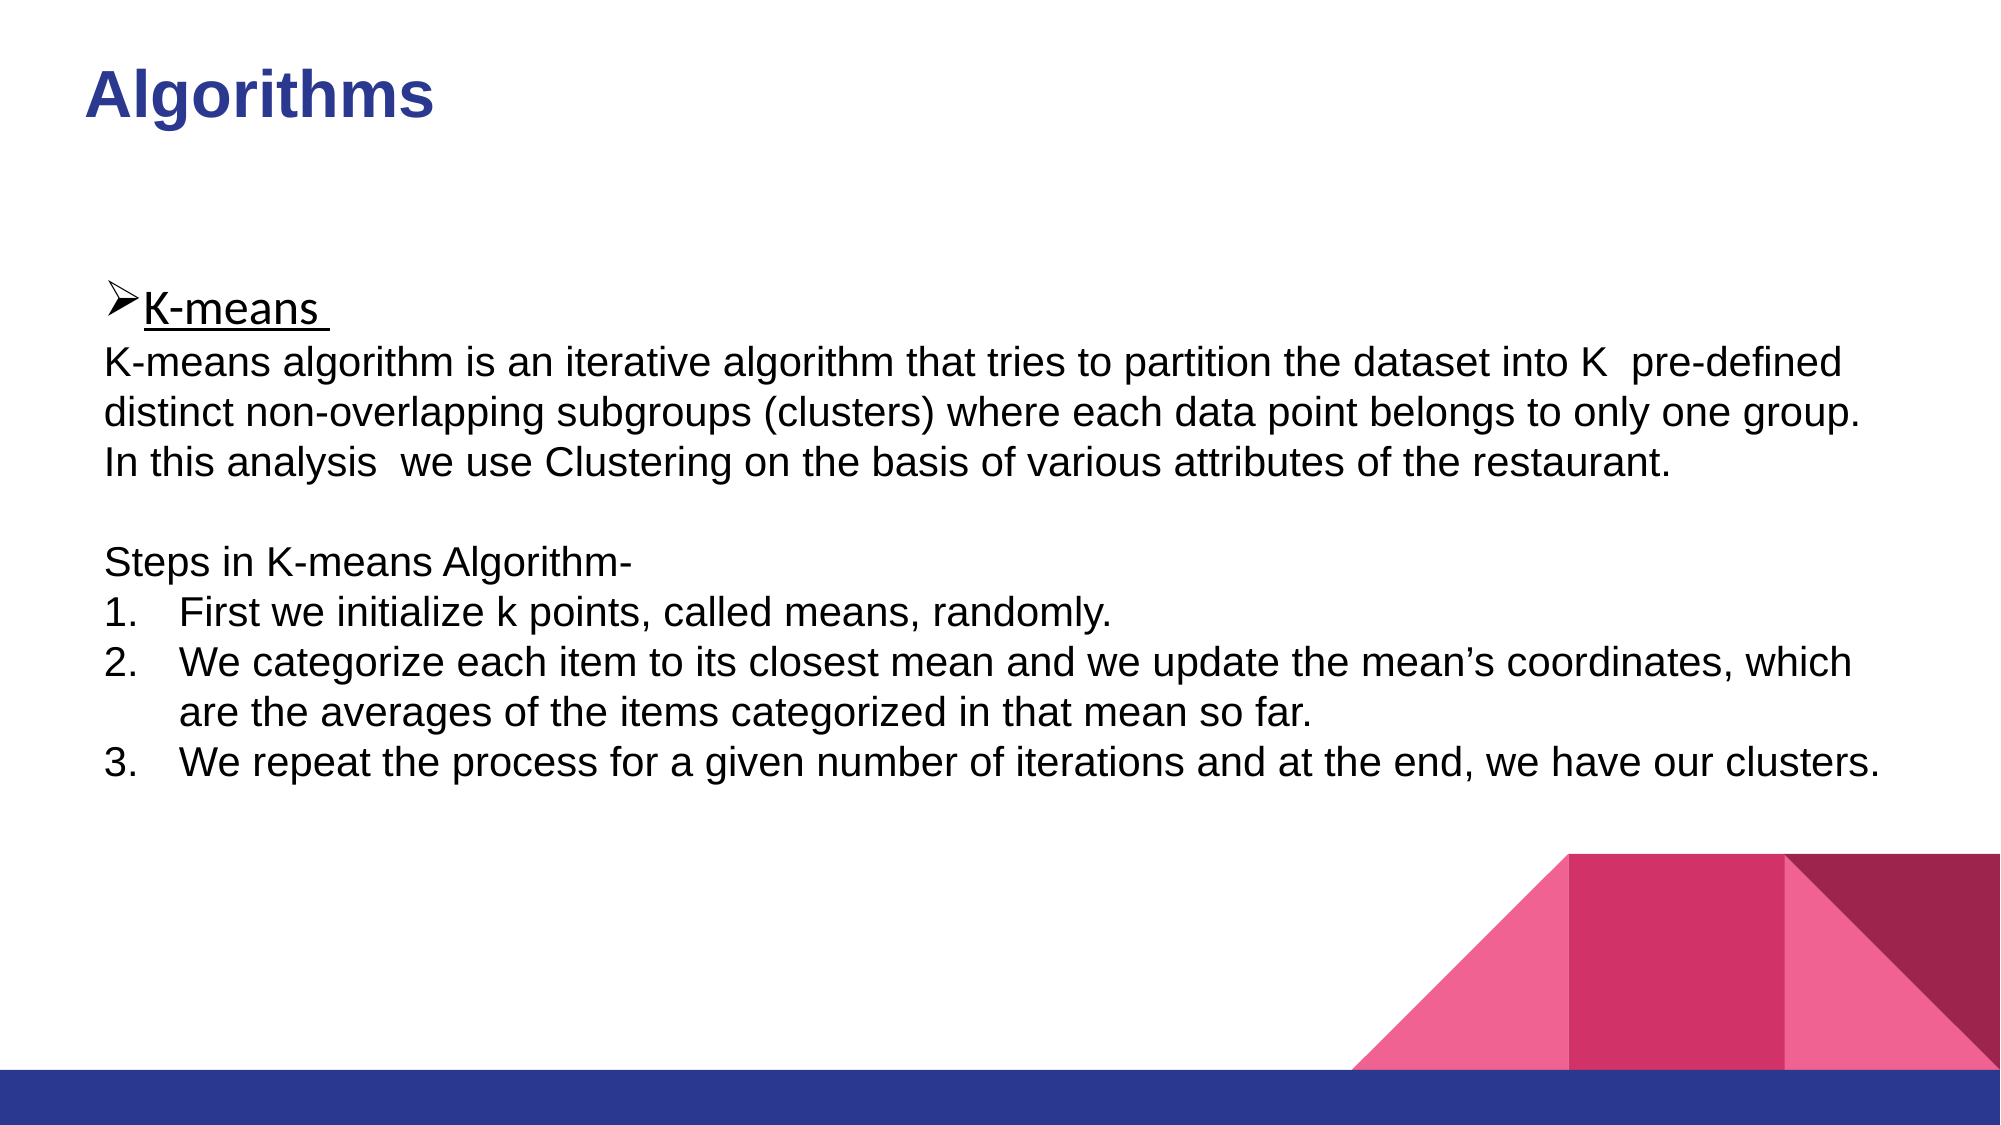

# Algorithms
K-means
K-means algorithm is an iterative algorithm that tries to partition the dataset into K  pre-defined distinct non-overlapping subgroups (clusters) where each data point belongs to only one group.
In this analysis  we use Clustering on the basis of various attributes of the restaurant.

Steps in K-means Algorithm-
First we initialize k points, called means, randomly.
We categorize each item to its closest mean and we update the mean’s coordinates, which are the averages of the items categorized in that mean so far.
We repeat the process for a given number of iterations and at the end, we have our clusters.